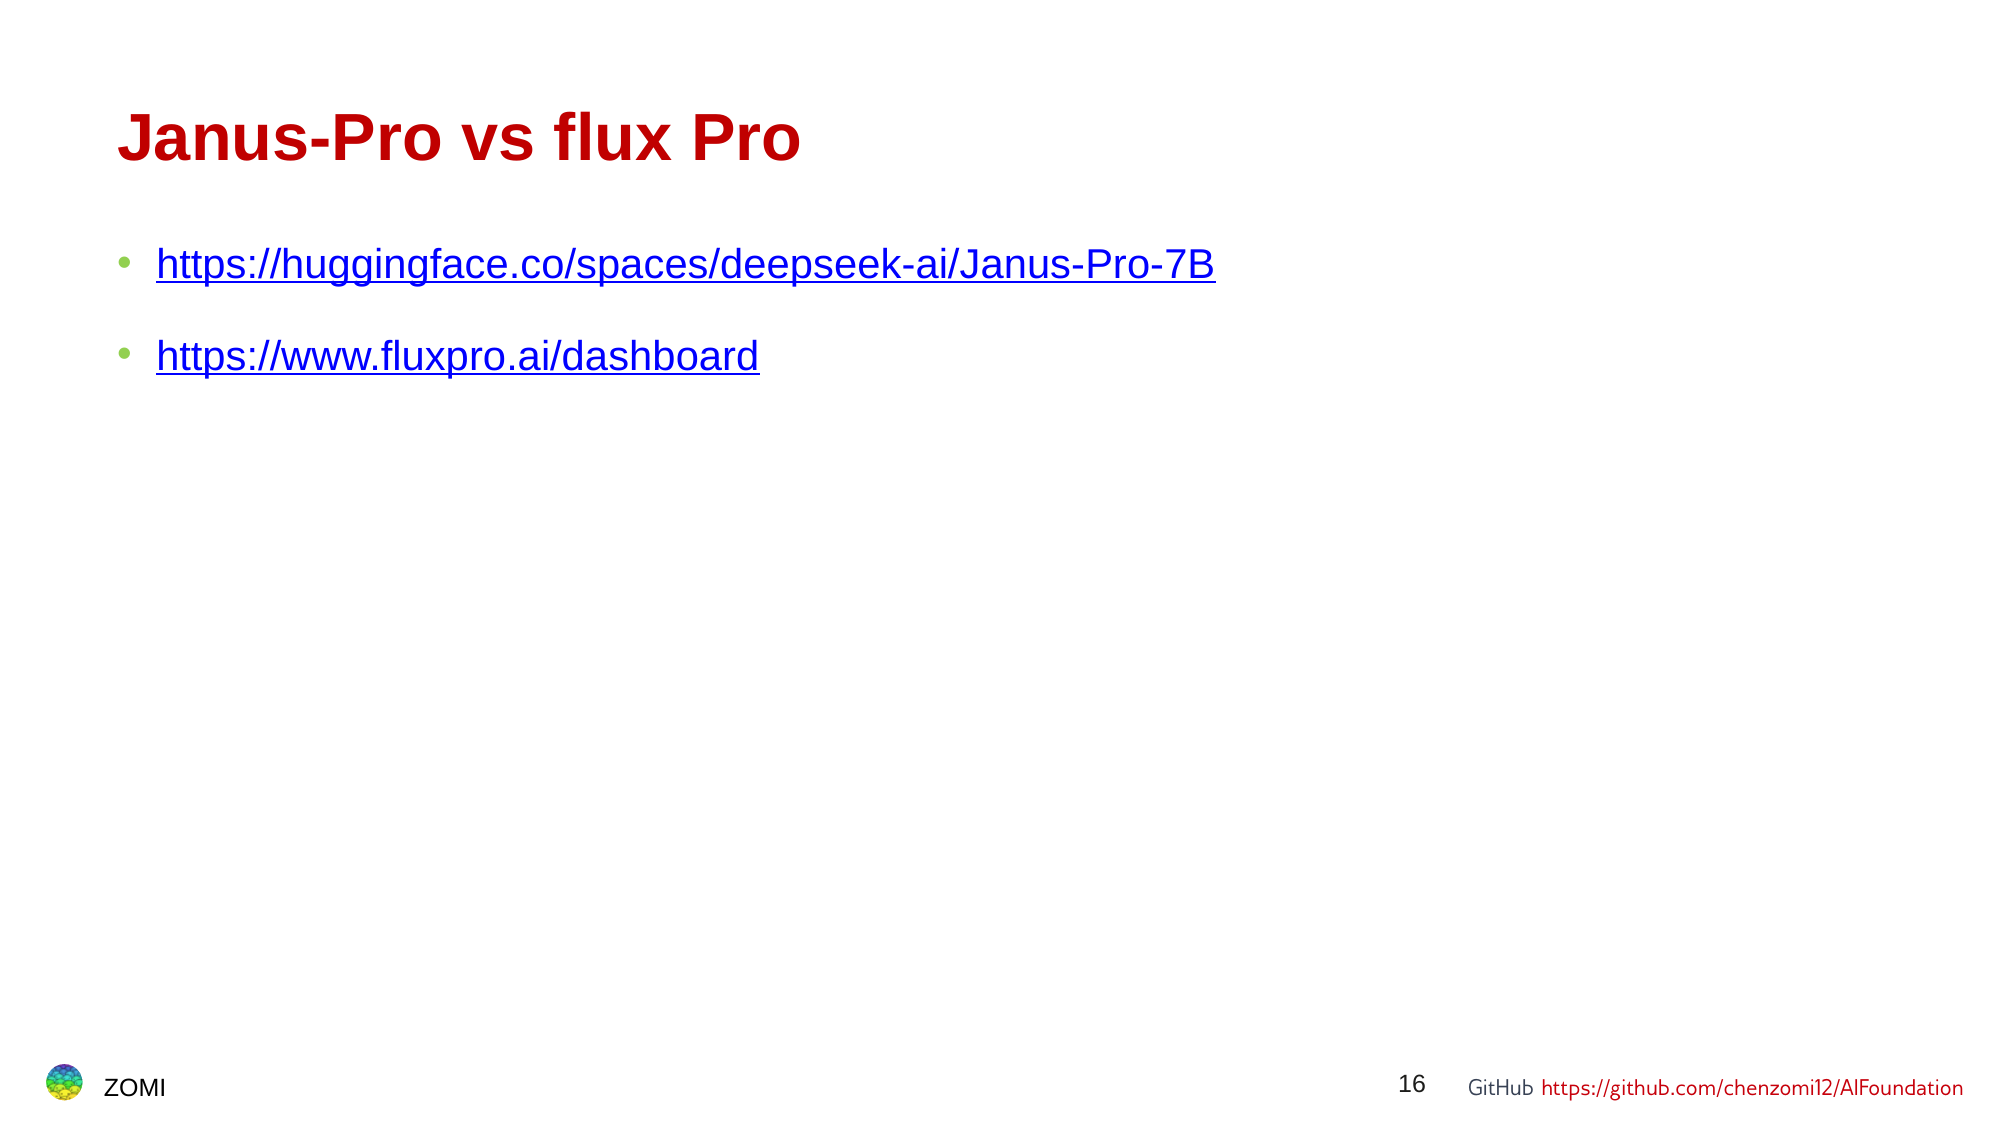

# Janus-Pro vs flux Pro
https://huggingface.co/spaces/deepseek-ai/Janus-Pro-7B
https://www.fluxpro.ai/dashboard